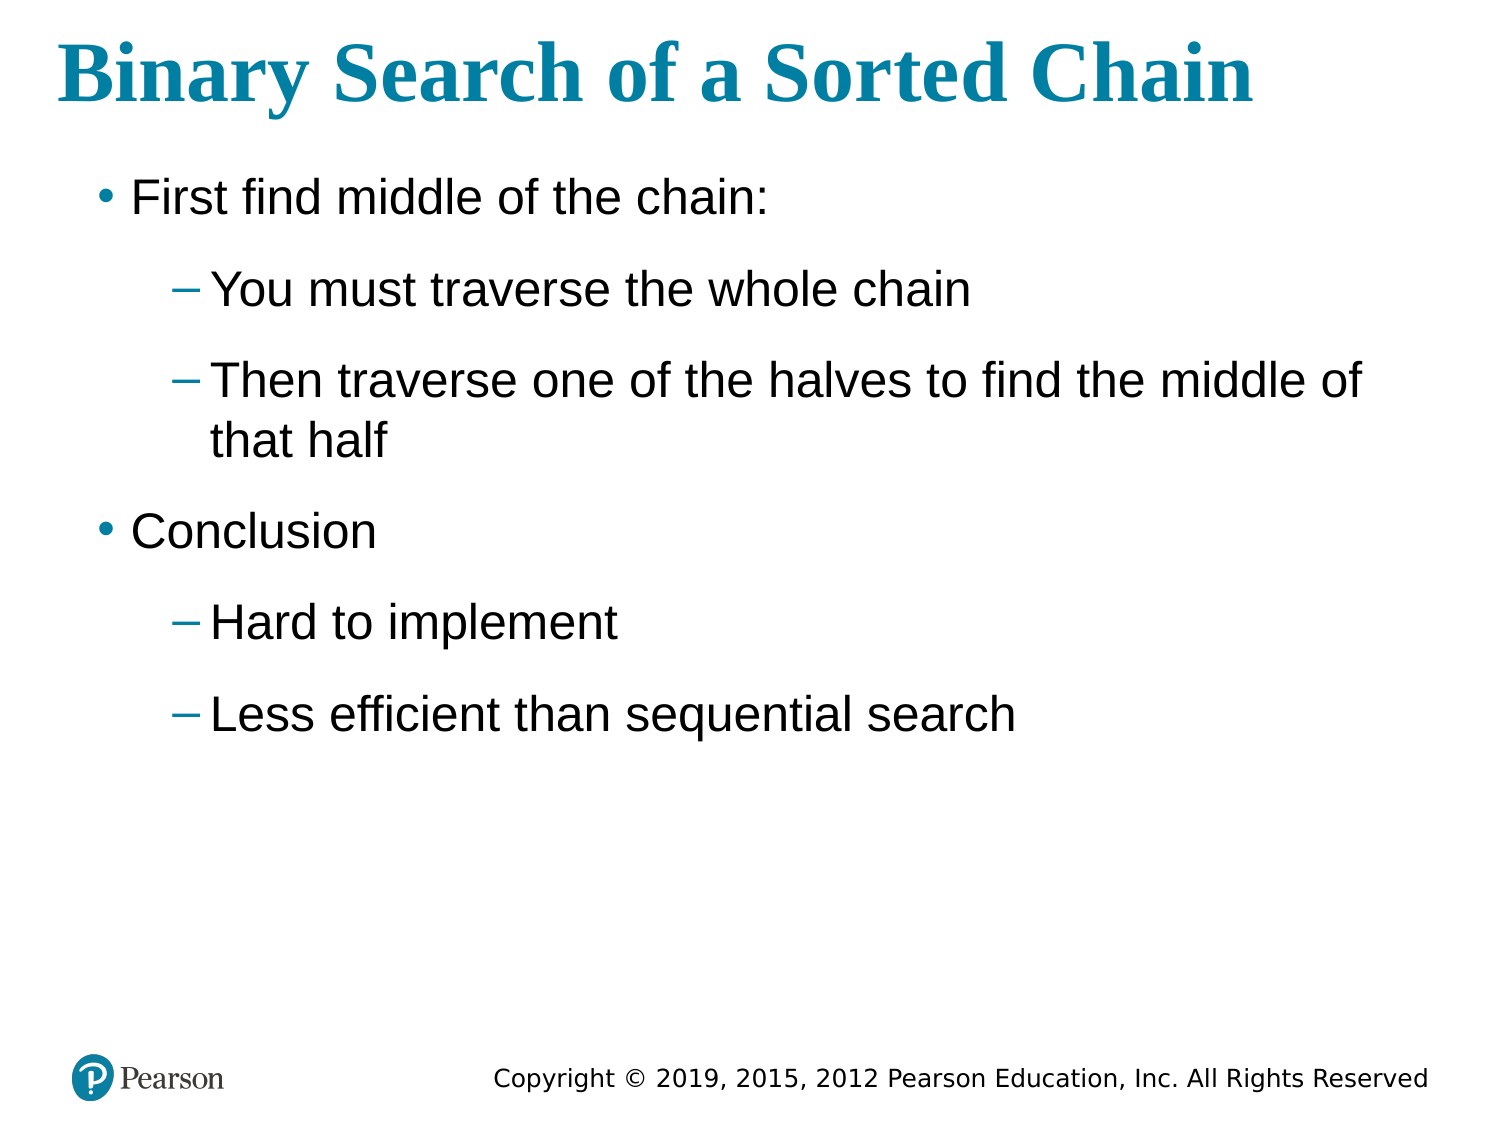

# Binary Search of a Sorted Chain
First find middle of the chain:
You must traverse the whole chain
Then traverse one of the halves to find the middle of that half
Conclusion
Hard to implement
Less efficient than sequential search